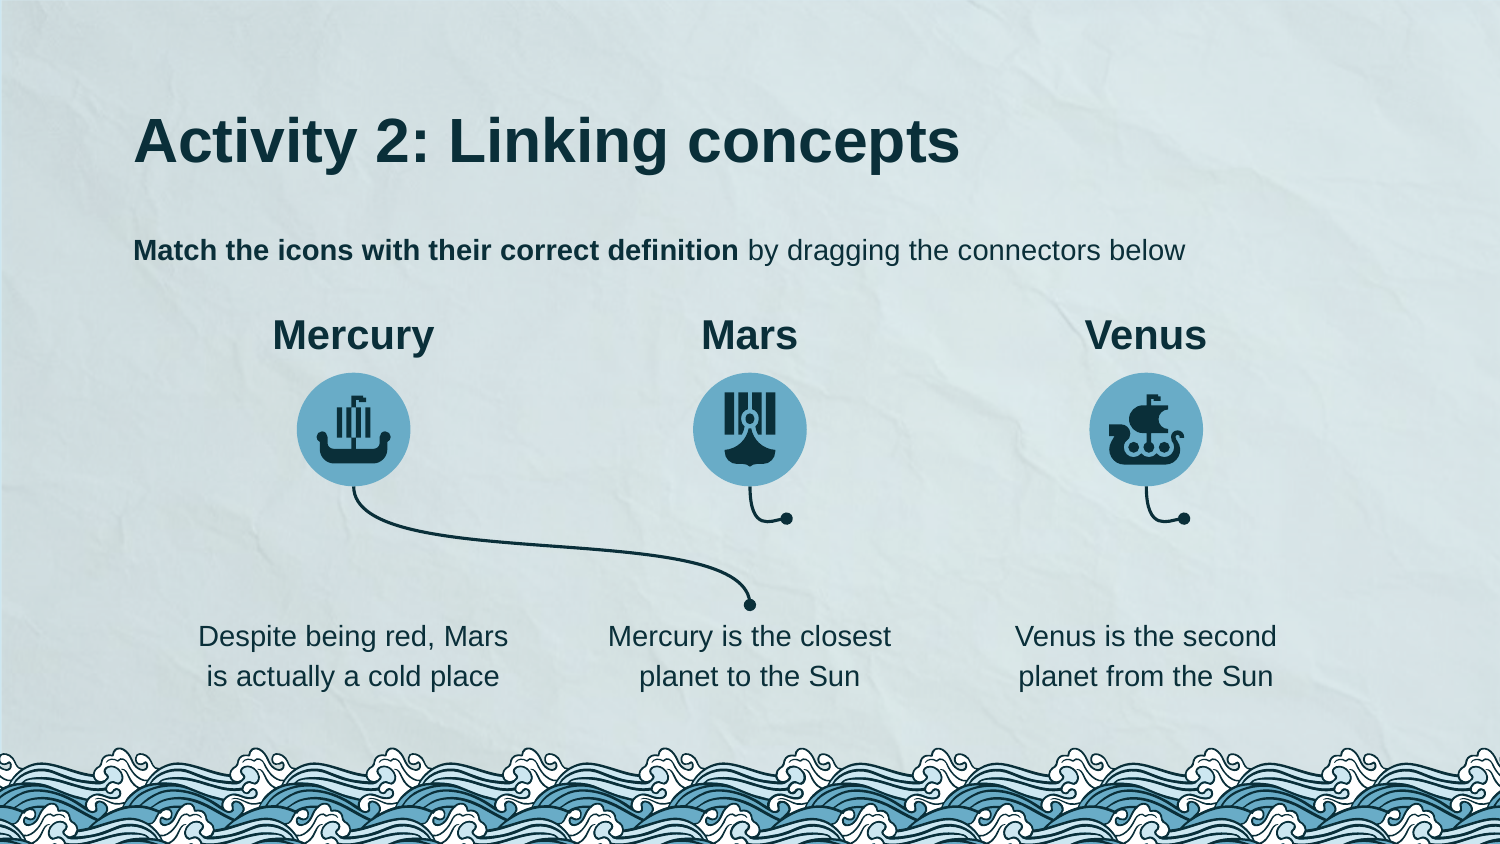

# Activity 2: Linking concepts
Match the icons with their correct definition by dragging the connectors below
Mercury
Mars
Venus

Despite being red, Mars is actually a cold place
Mercury is the closest planet to the Sun
Venus is the second planet from the Sun